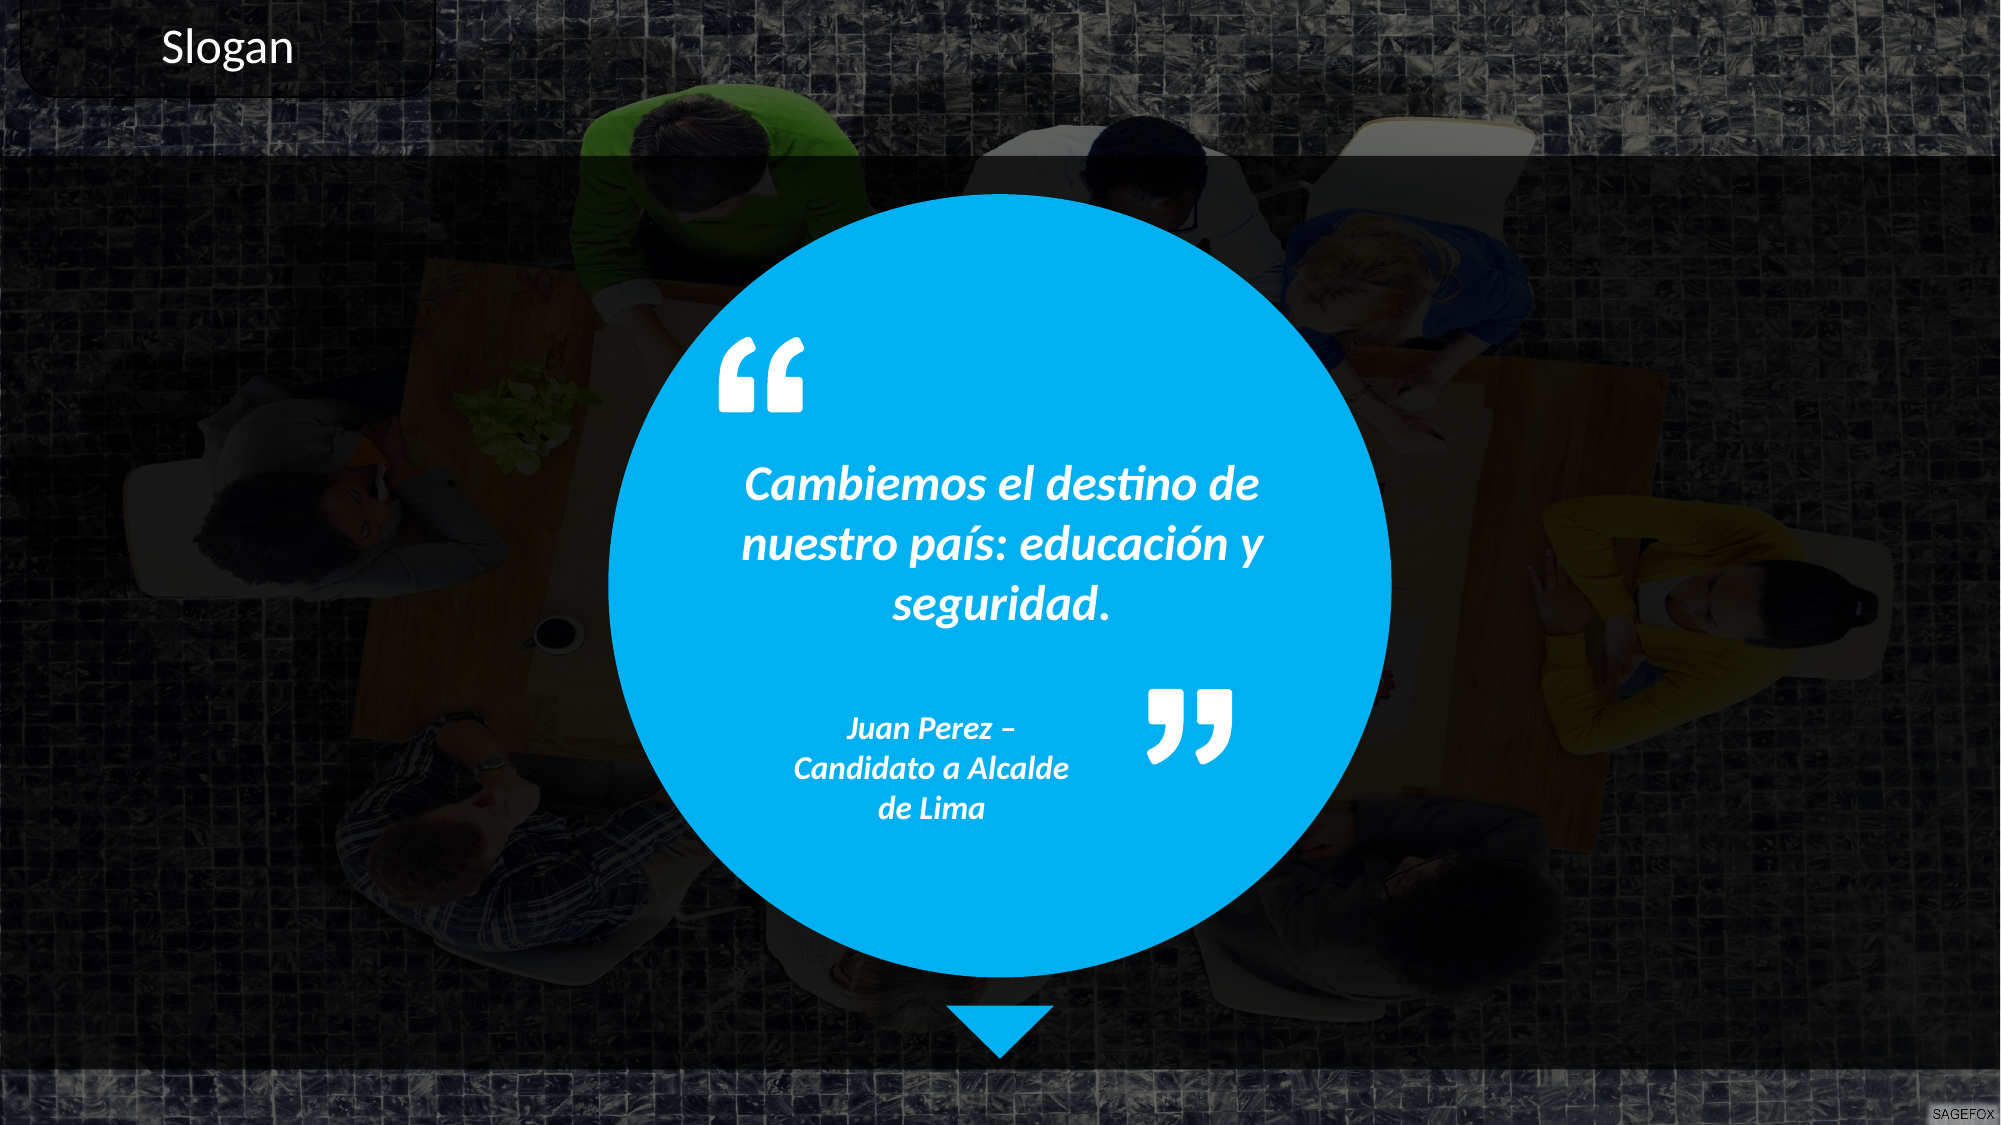

Slogan

Cambiemos el destino de nuestro país: educación y seguridad.

Juan Perez – Candidato a Alcalde de Lima